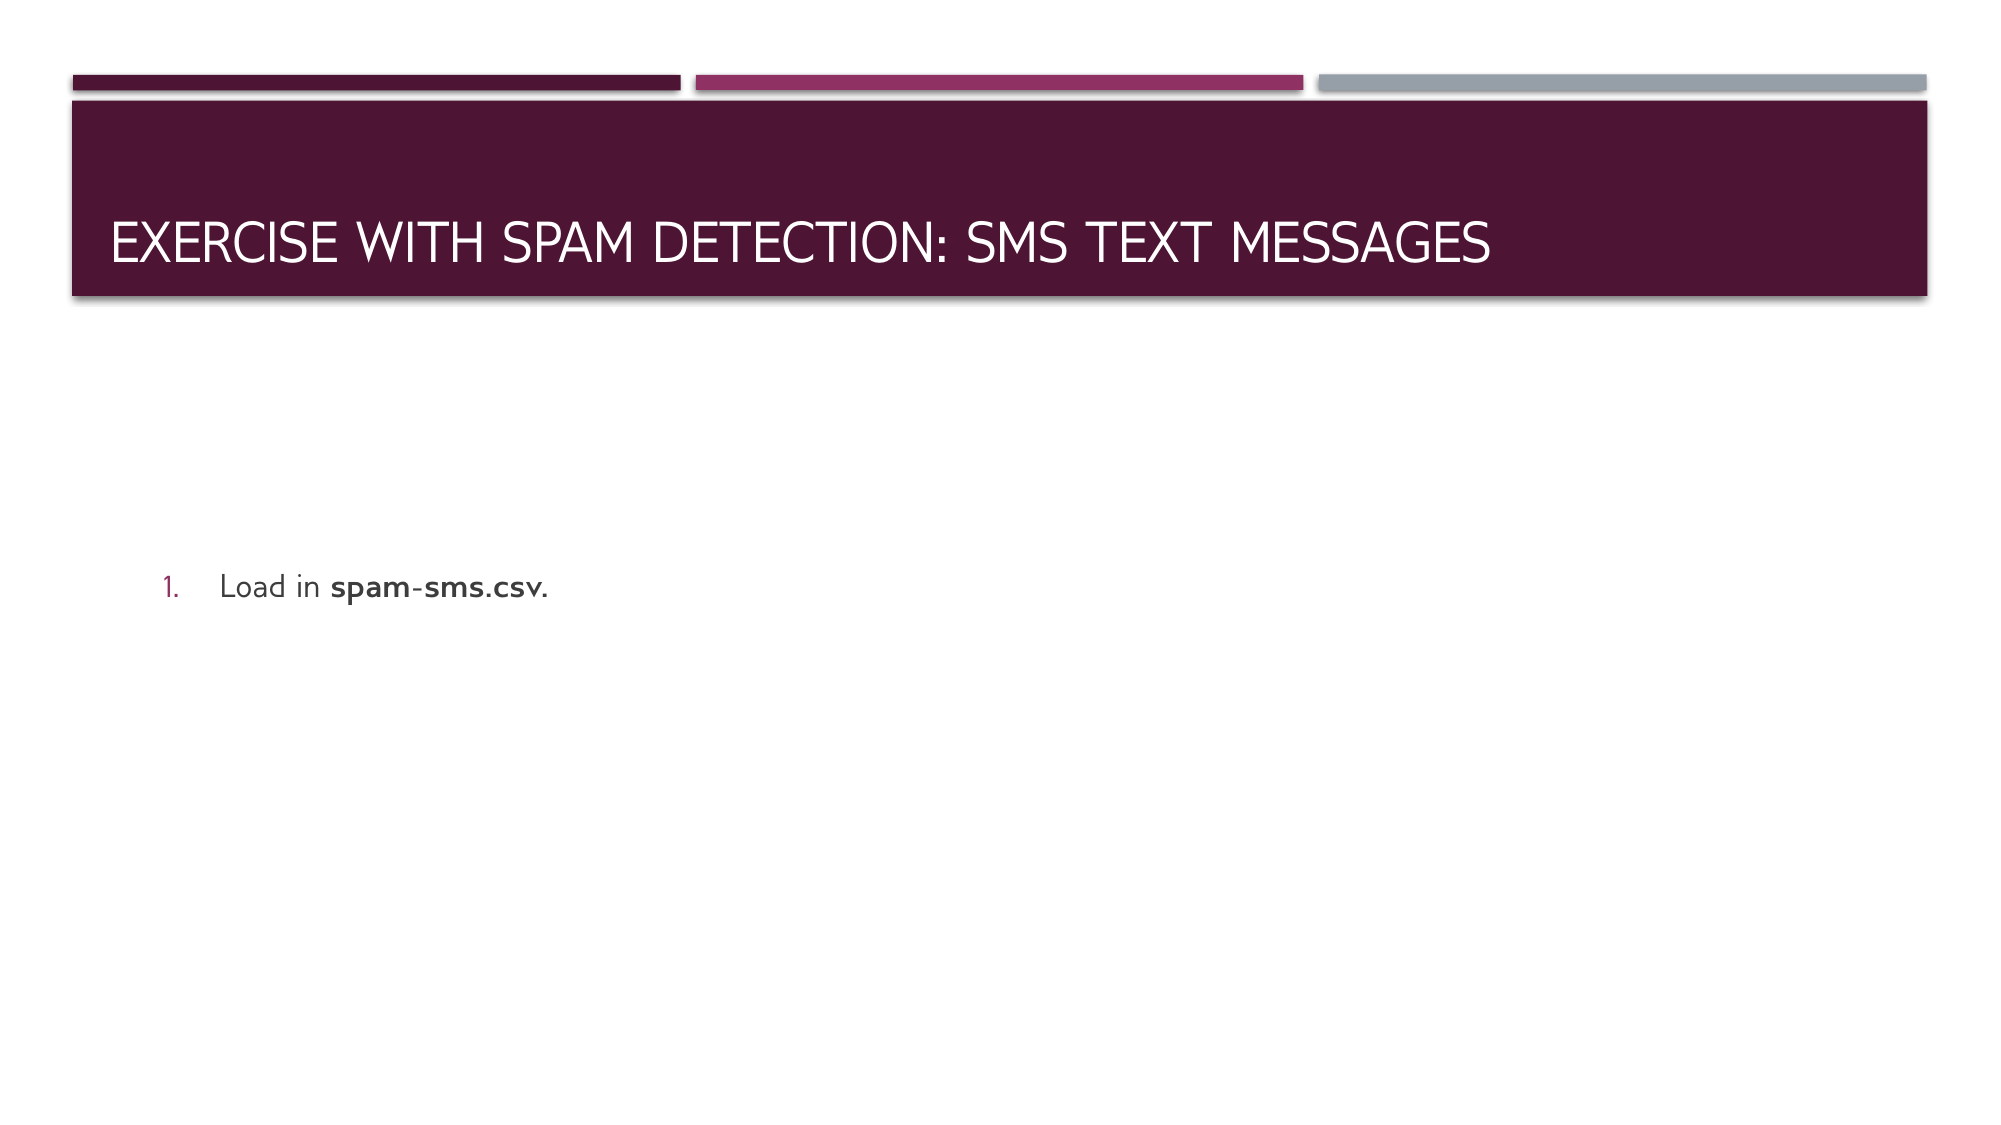

# Exercise with Spam Detection: SMS Text Messages
Load in spam-sms.csv.